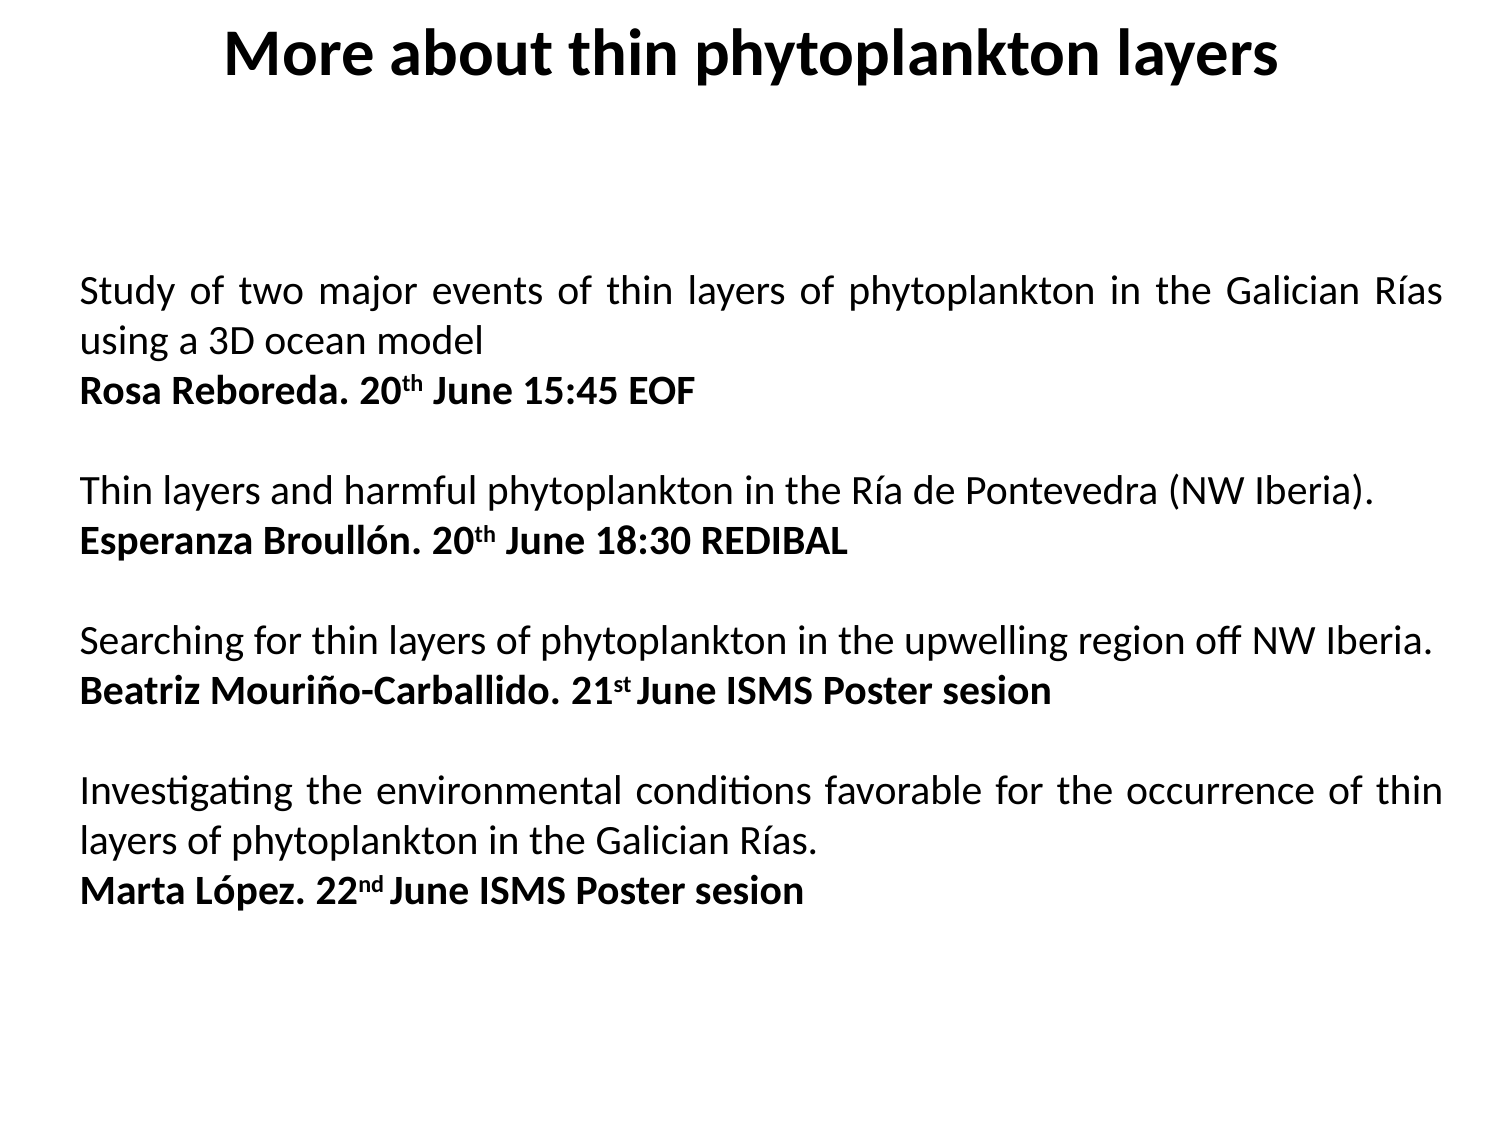

More about thin phytoplankton layers
Study of two major events of thin layers of phytoplankton in the Galician Rías using a 3D ocean model
Rosa Reboreda. 20th June 15:45 EOF

Thin layers and harmful phytoplankton in the Ría de Pontevedra (NW Iberia).
Esperanza Broullón. 20th June 18:30 REDIBAL

Searching for thin layers of phytoplankton in the upwelling region off NW Iberia.
Beatriz Mouriño-Carballido. 21st June ISMS Poster sesion

Investigating the environmental conditions favorable for the occurrence of thin layers of phytoplankton in the Galician Rías.
Marta López. 22nd June ISMS Poster sesion